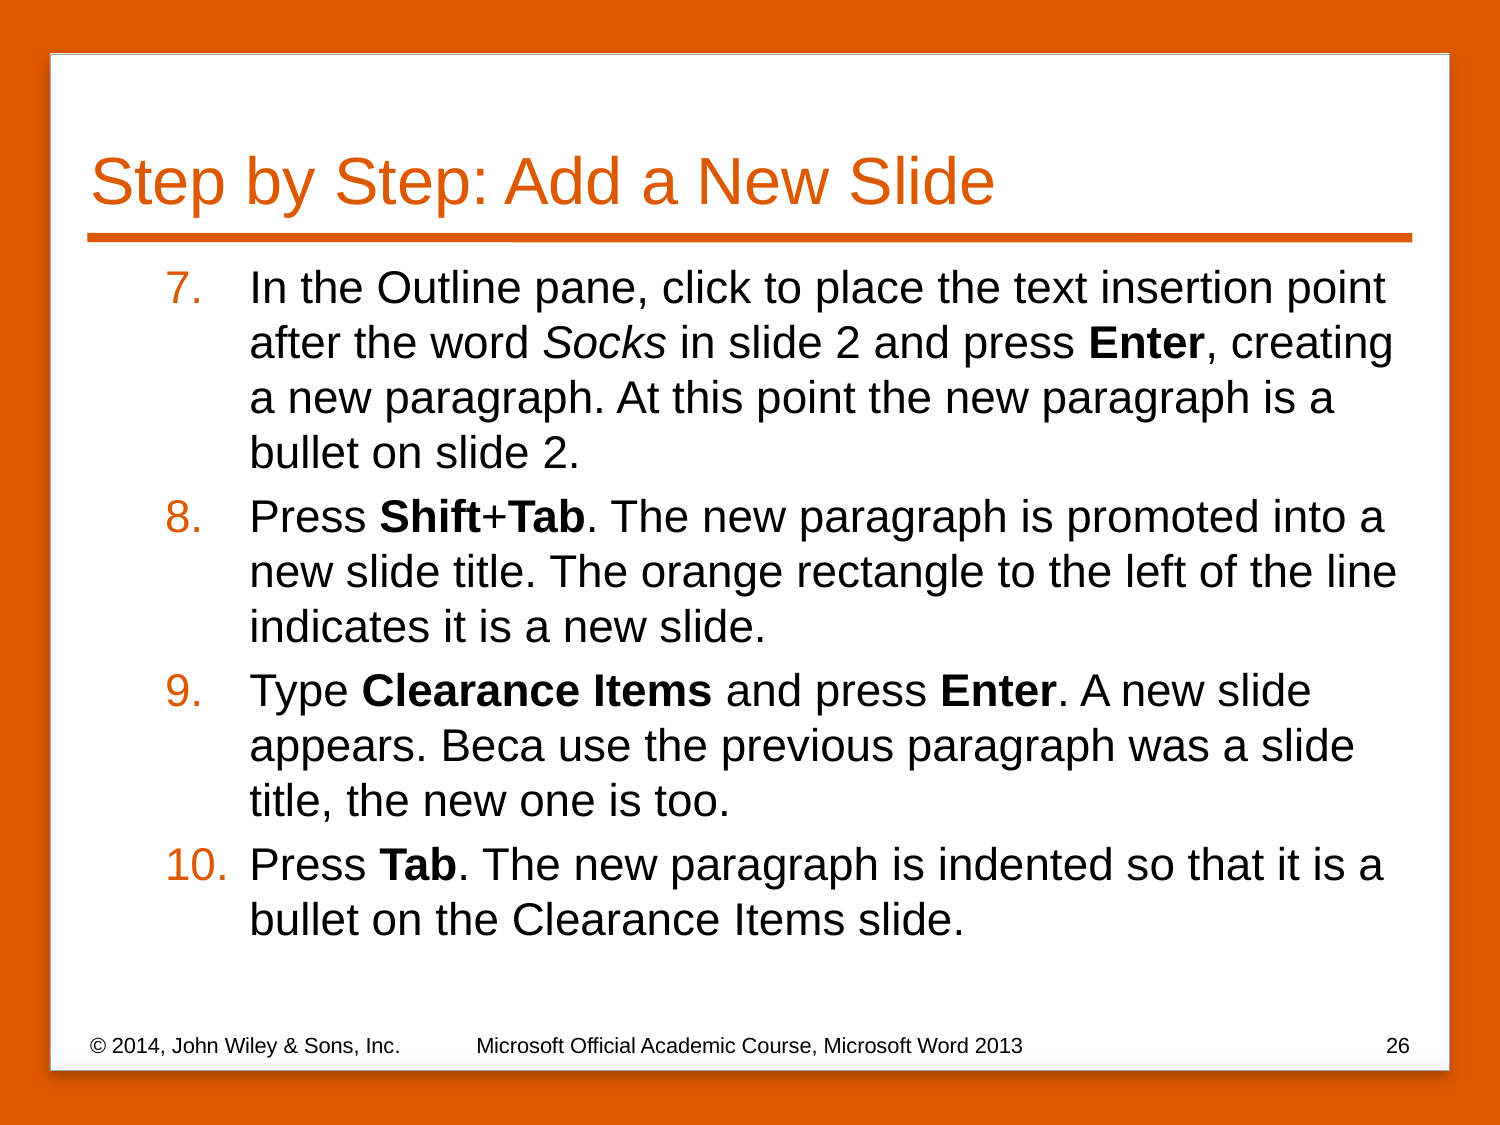

# Step by Step: Add a New Slide
In the Outline pane, click to place the text insertion point after the word Socks in slide 2 and press Enter, creating a new paragraph. At this point the new paragraph is a bullet on slide 2.
Press Shift+Tab. The new paragraph is promoted into a new slide title. The orange rectangle to the left of the line indicates it is a new slide.
Type Clearance Items and press Enter. A new slide appears. Beca use the previous paragraph was a slide title, the new one is too.
Press Tab. The new paragraph is indented so that it is a bullet on the Clearance Items slide.

© 2014, John Wiley & Sons, Inc.
Microsoft Official Academic Course, Microsoft Word 2013
26